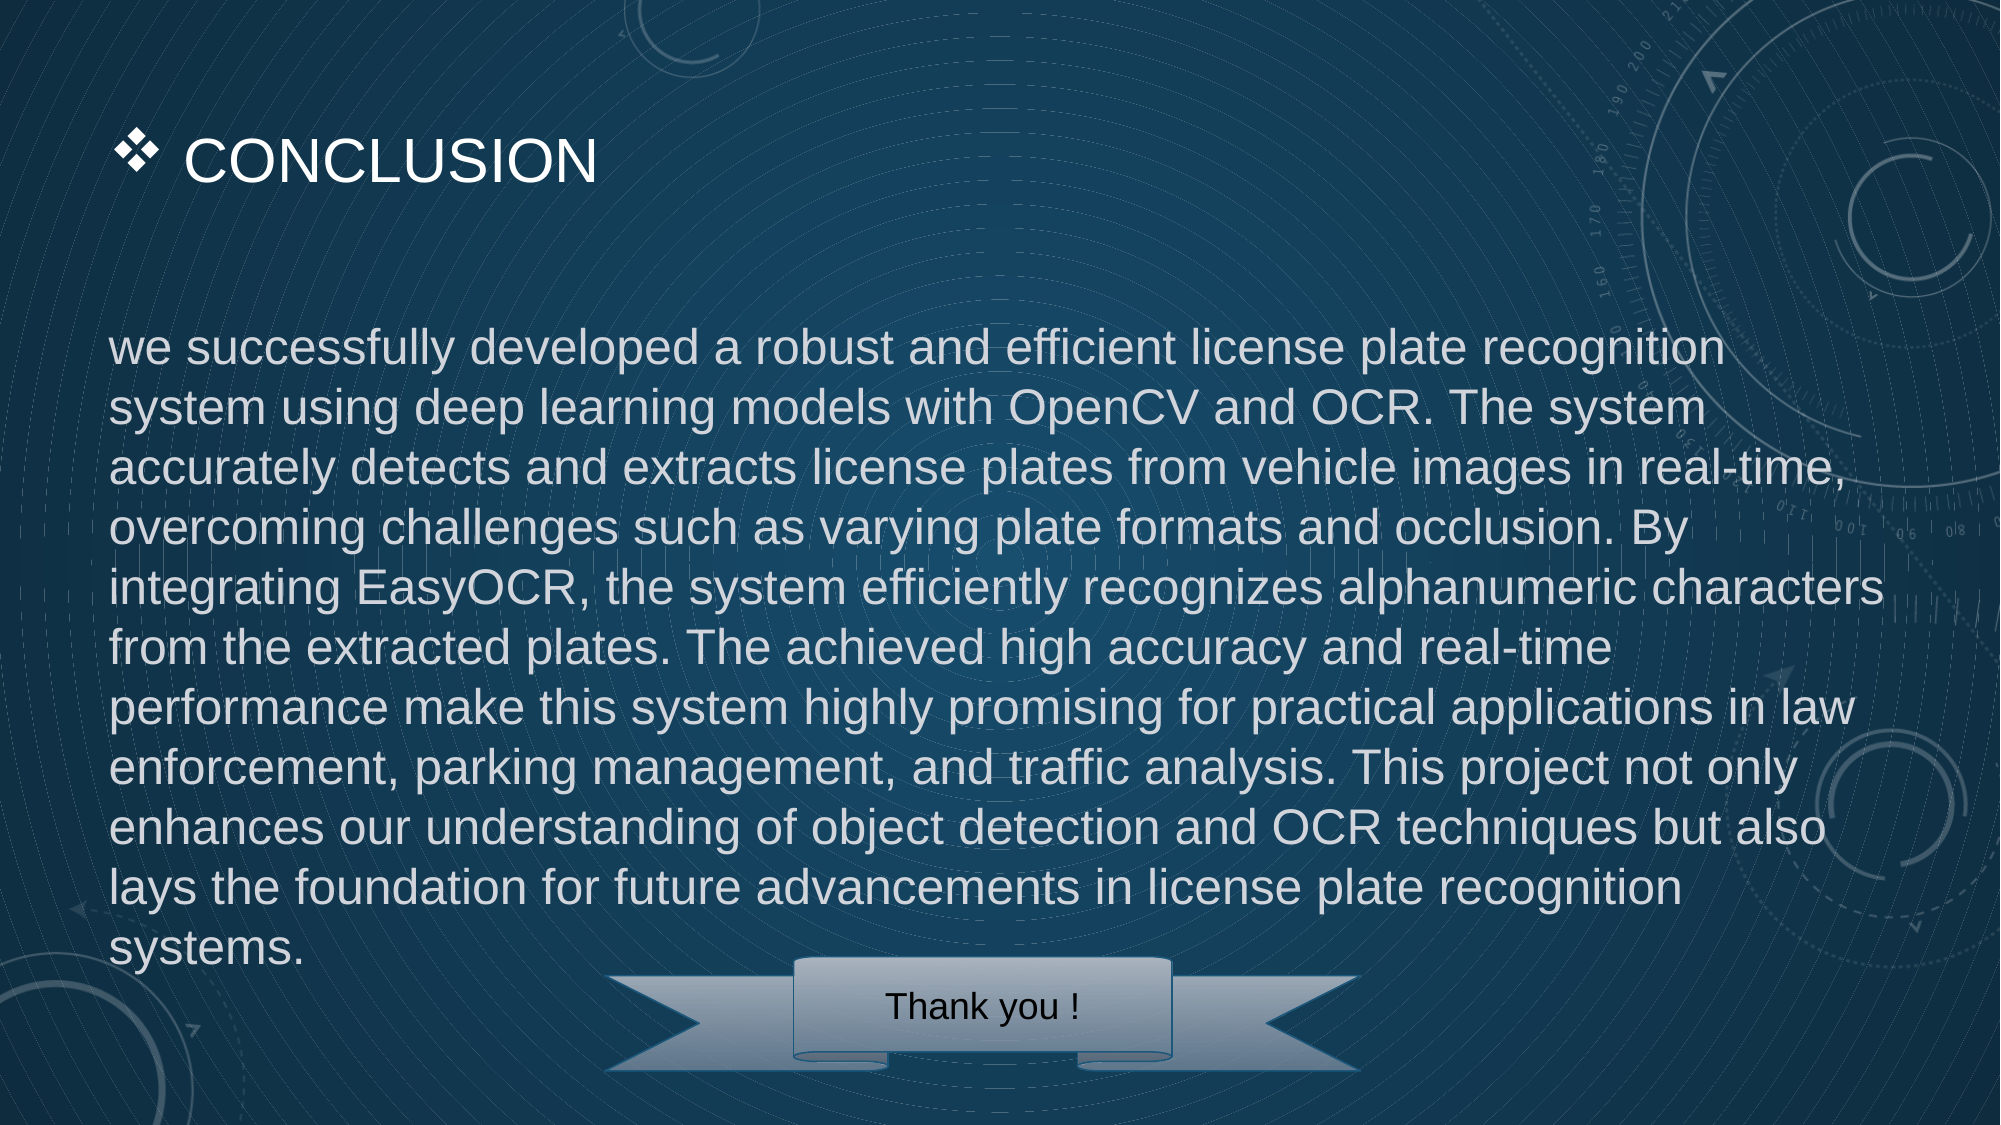

# conclusion
we successfully developed a robust and efficient license plate recognition system using deep learning models with OpenCV and OCR. The system accurately detects and extracts license plates from vehicle images in real-time, overcoming challenges such as varying plate formats and occlusion. By integrating EasyOCR, the system efficiently recognizes alphanumeric characters from the extracted plates. The achieved high accuracy and real-time performance make this system highly promising for practical applications in law enforcement, parking management, and traffic analysis. This project not only enhances our understanding of object detection and OCR techniques but also lays the foundation for future advancements in license plate recognition systems.
Thank you !